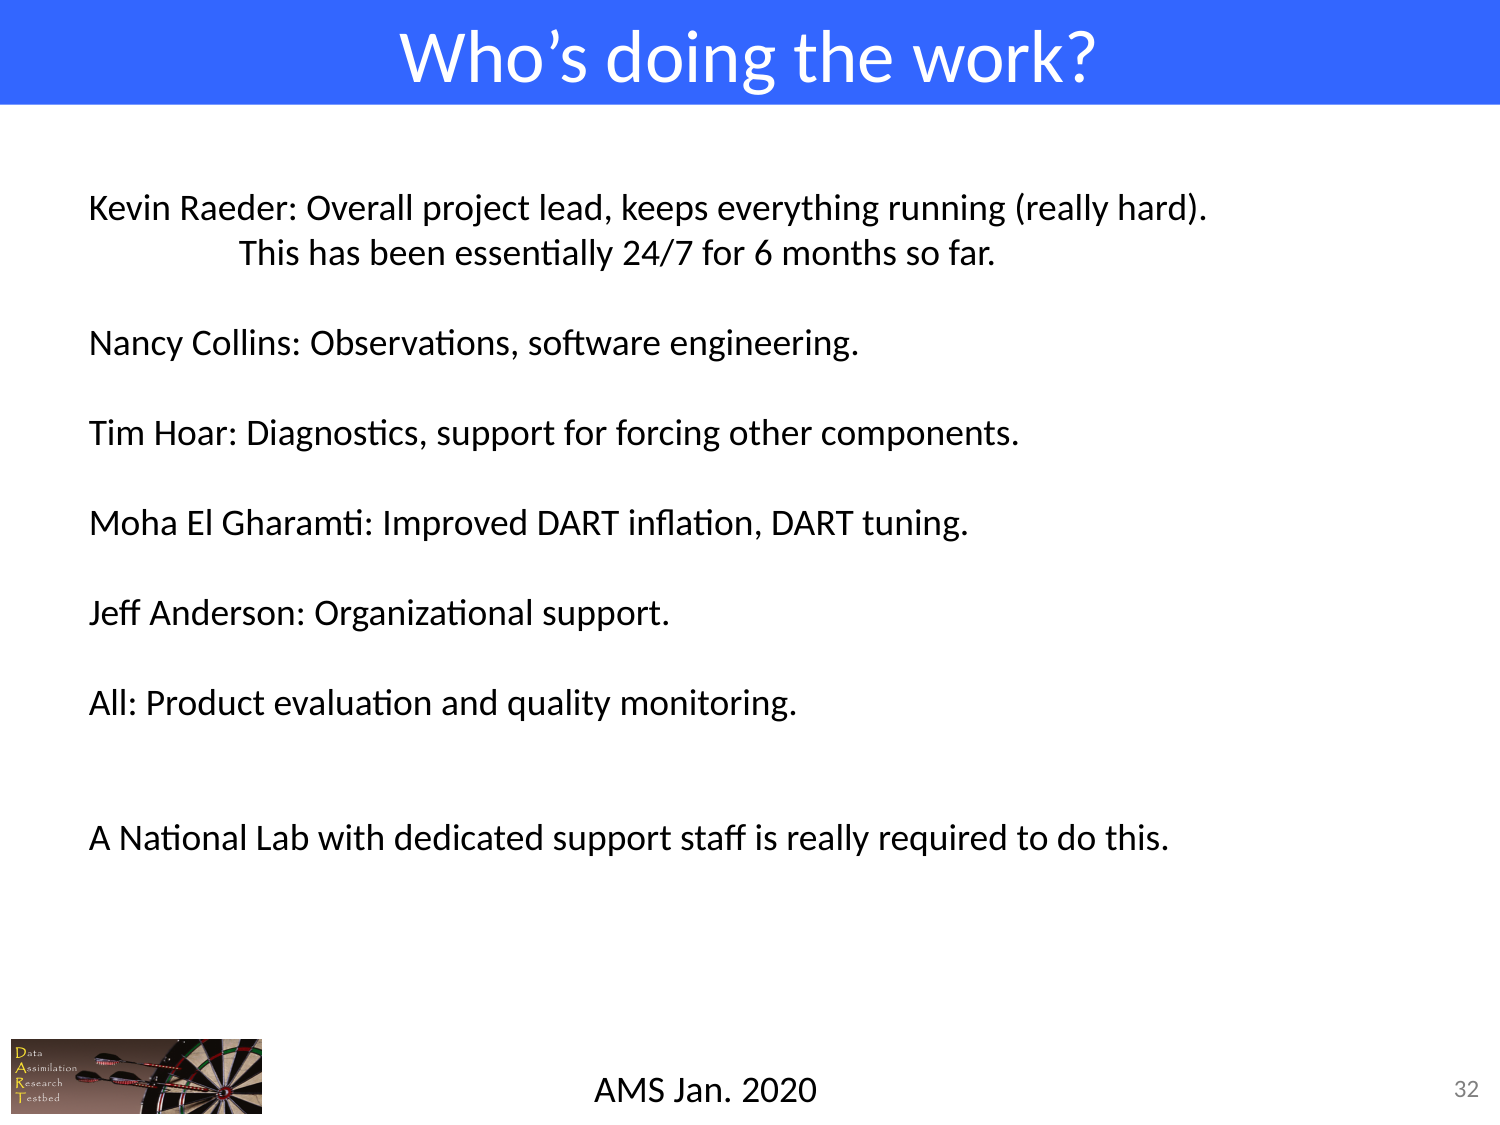

# Who’s doing the work?
Kevin Raeder: Overall project lead, keeps everything running (really hard).
	This has been essentially 24/7 for 6 months so far.

Nancy Collins: Observations, software engineering.

Tim Hoar: Diagnostics, support for forcing other components.

Moha El Gharamti: Improved DART inflation, DART tuning.

Jeff Anderson: Organizational support.

All: Product evaluation and quality monitoring.

A National Lab with dedicated support staff is really required to do this.
32